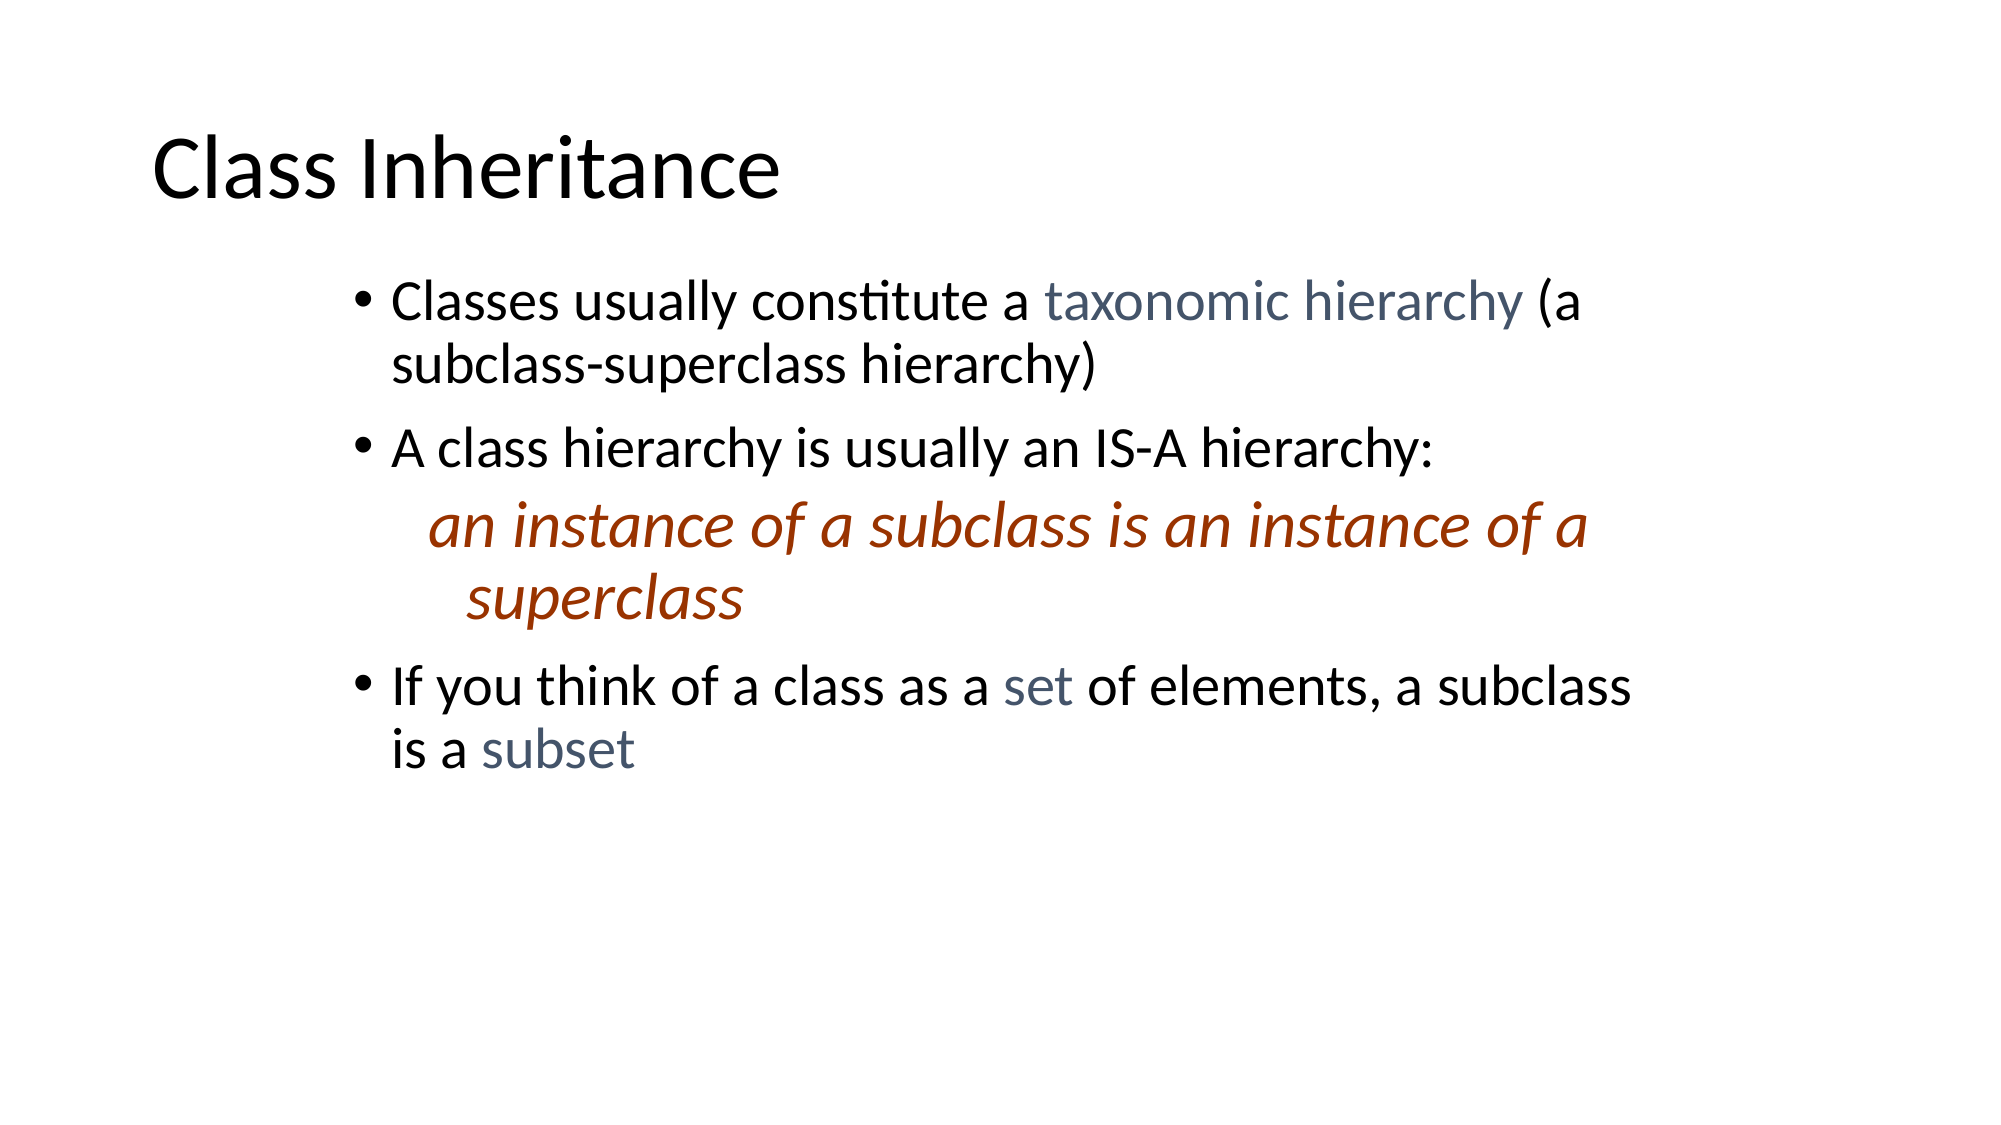

# Class Inheritance
Classes usually constitute a taxonomic hierarchy (a subclass-superclass hierarchy)
A class hierarchy is usually an IS-A hierarchy:
an instance of a subclass is an instance of a superclass
If you think of a class as a set of elements, a subclass is a subset